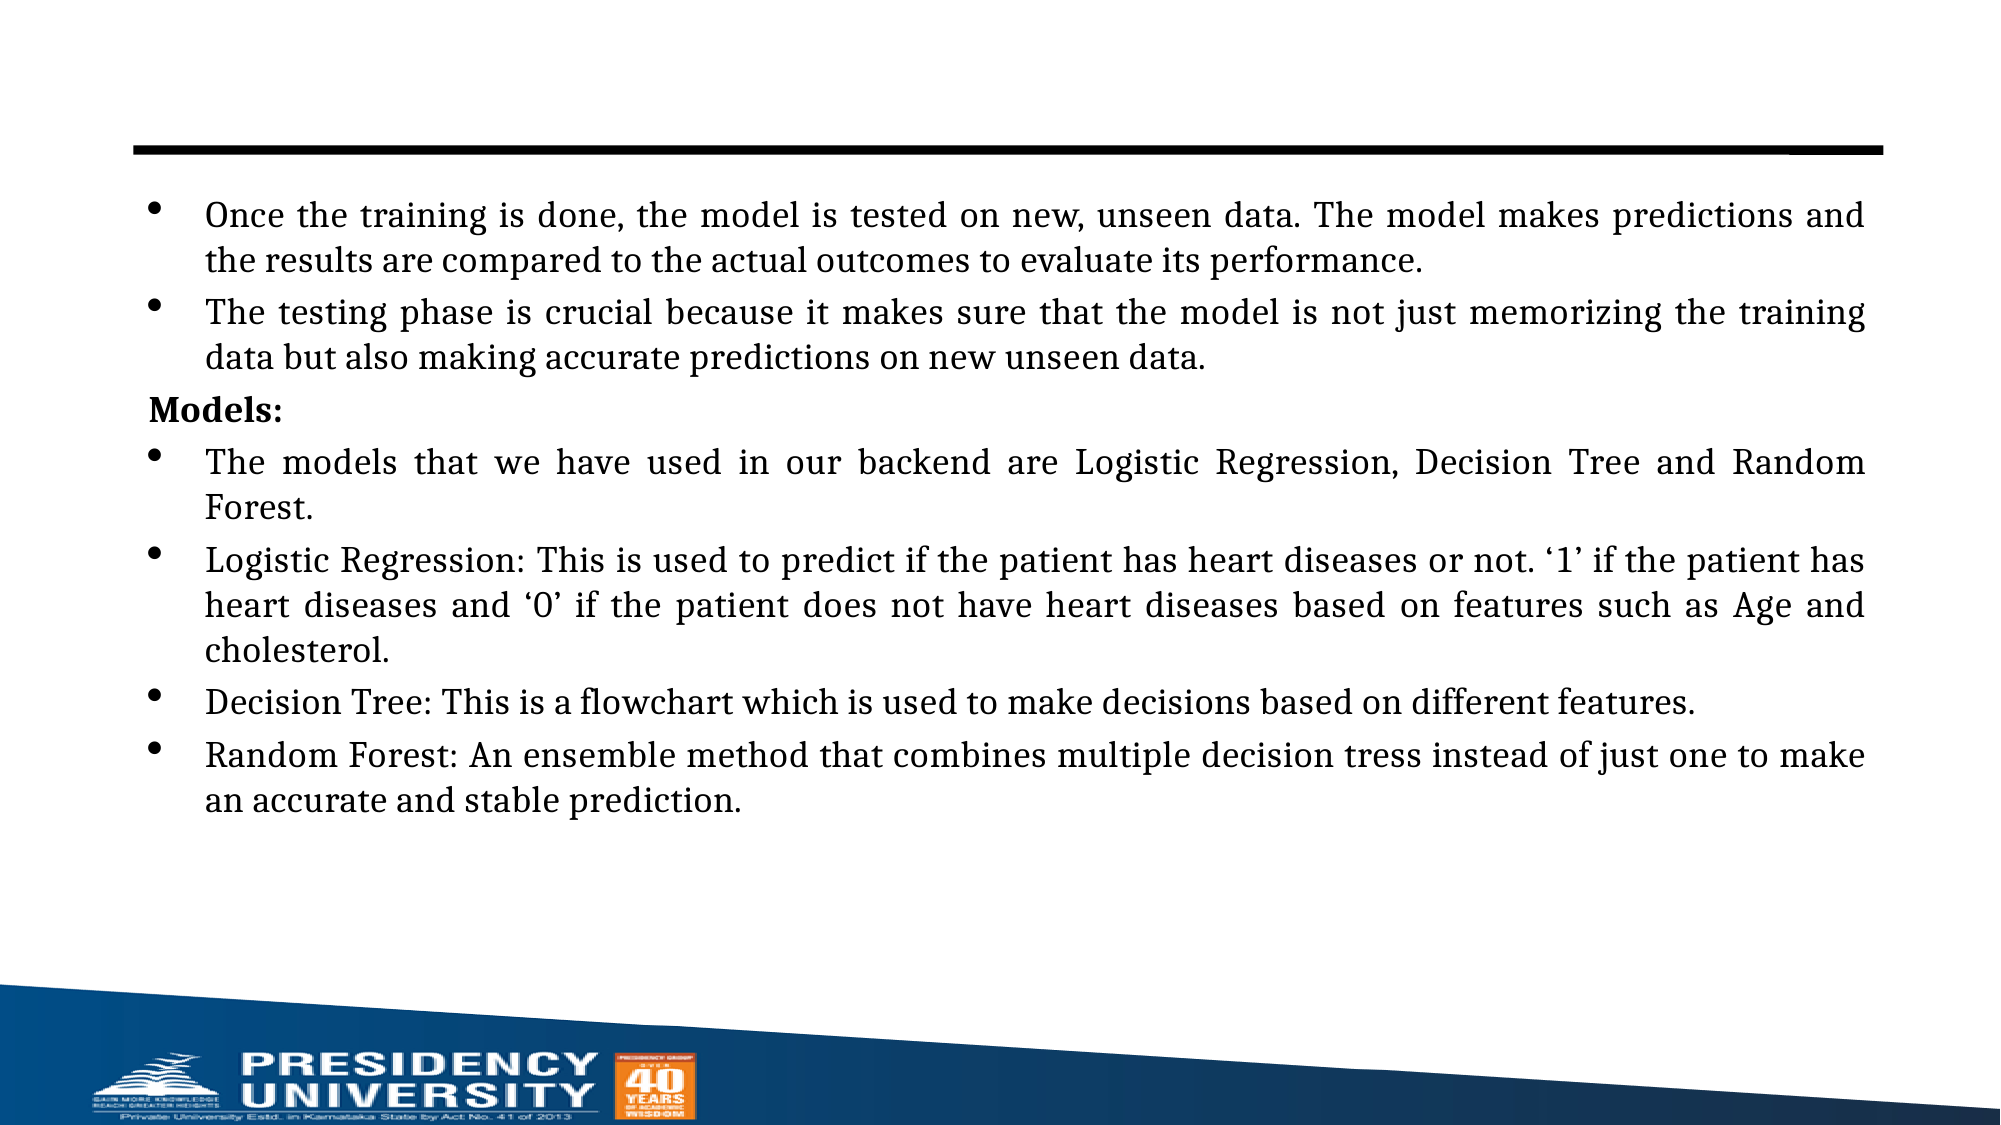

Once the training is done, the model is tested on new, unseen data. The model makes predictions and the results are compared to the actual outcomes to evaluate its performance.
The testing phase is crucial because it makes sure that the model is not just memorizing the training data but also making accurate predictions on new unseen data.
Models:
The models that we have used in our backend are Logistic Regression, Decision Tree and Random Forest.
Logistic Regression: This is used to predict if the patient has heart diseases or not. ‘1’ if the patient has heart diseases and ‘0’ if the patient does not have heart diseases based on features such as Age and cholesterol.
Decision Tree: This is a flowchart which is used to make decisions based on different features.
Random Forest: An ensemble method that combines multiple decision tress instead of just one to make an accurate and stable prediction.